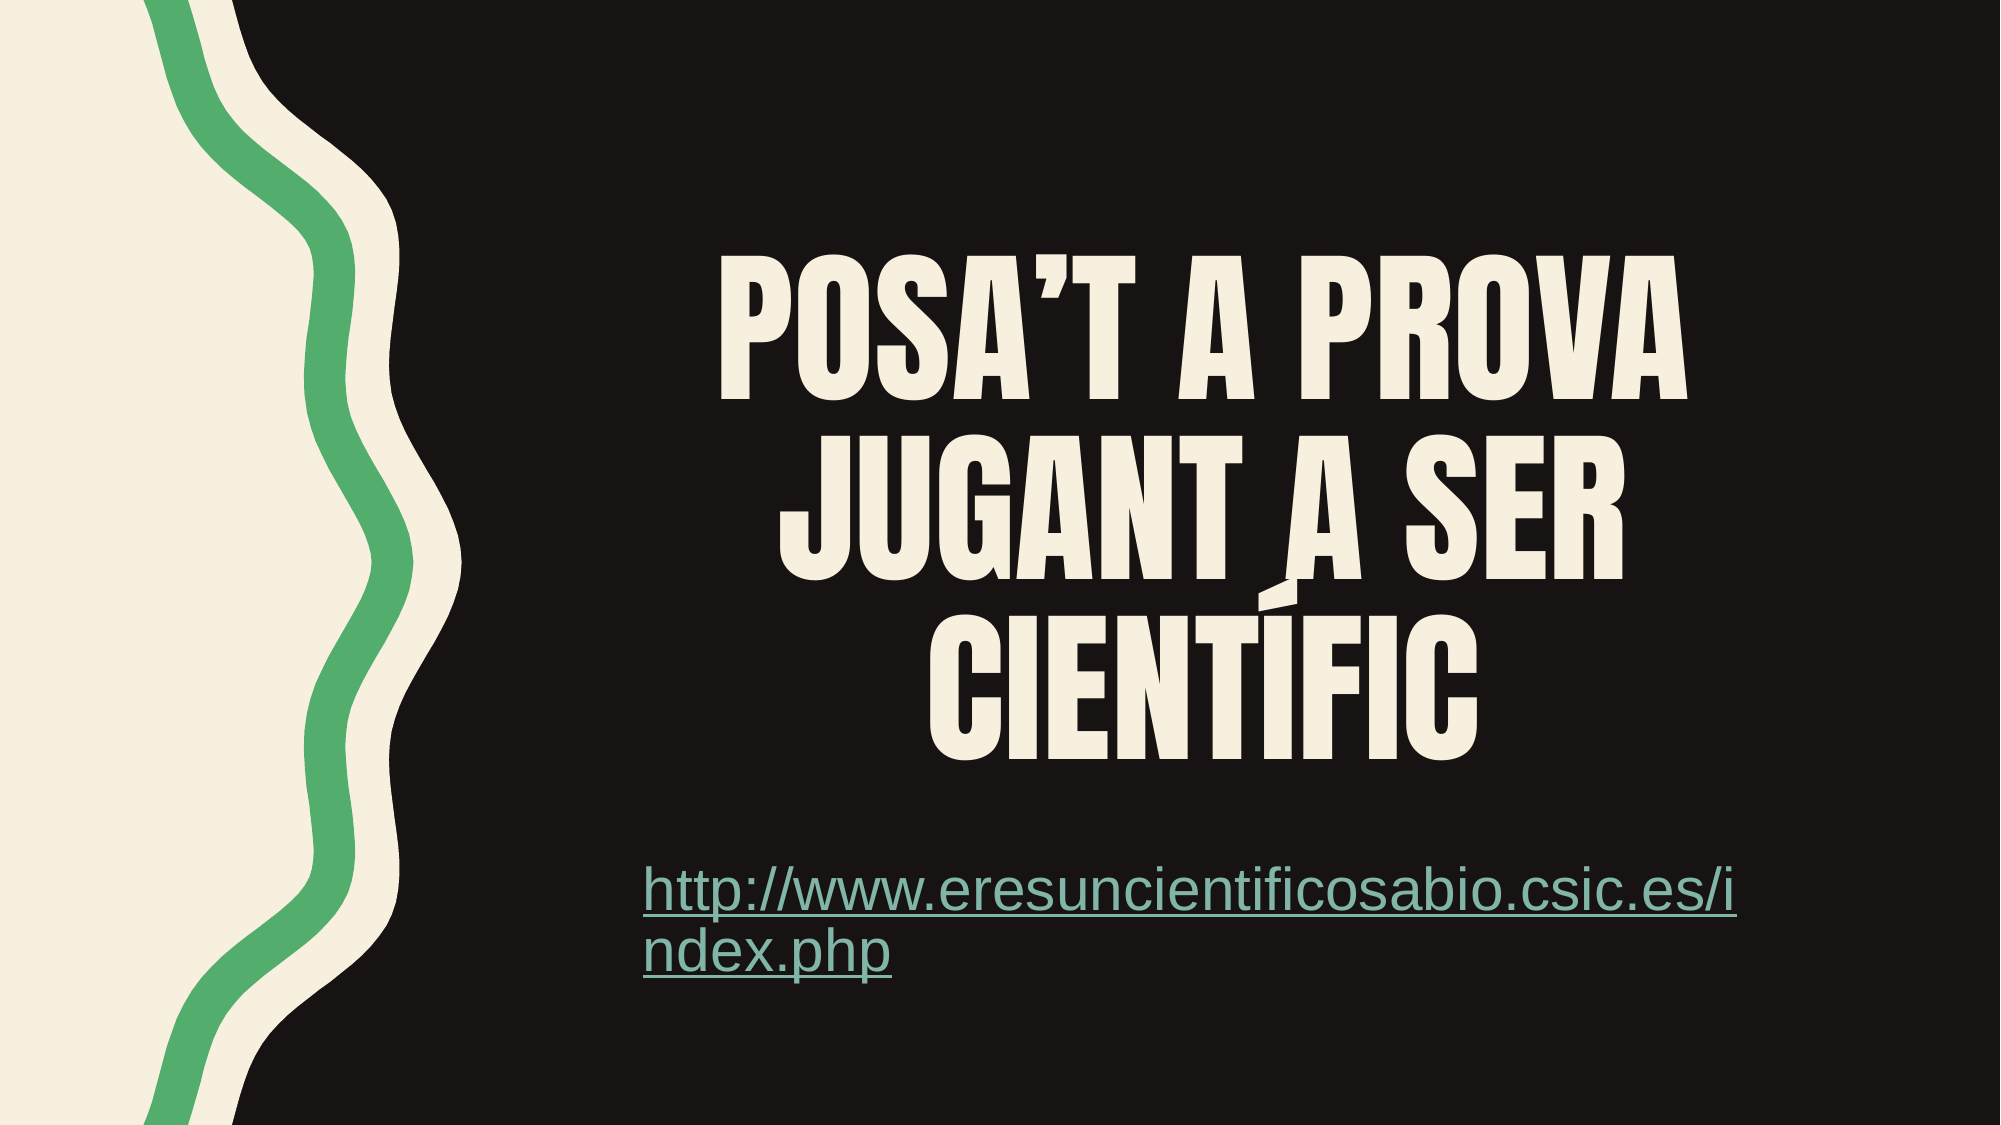

# POSA’T A PROVA JUGANT A SER CIENTÍFIC
http://www.eresuncientificosabio.csic.es/index.php